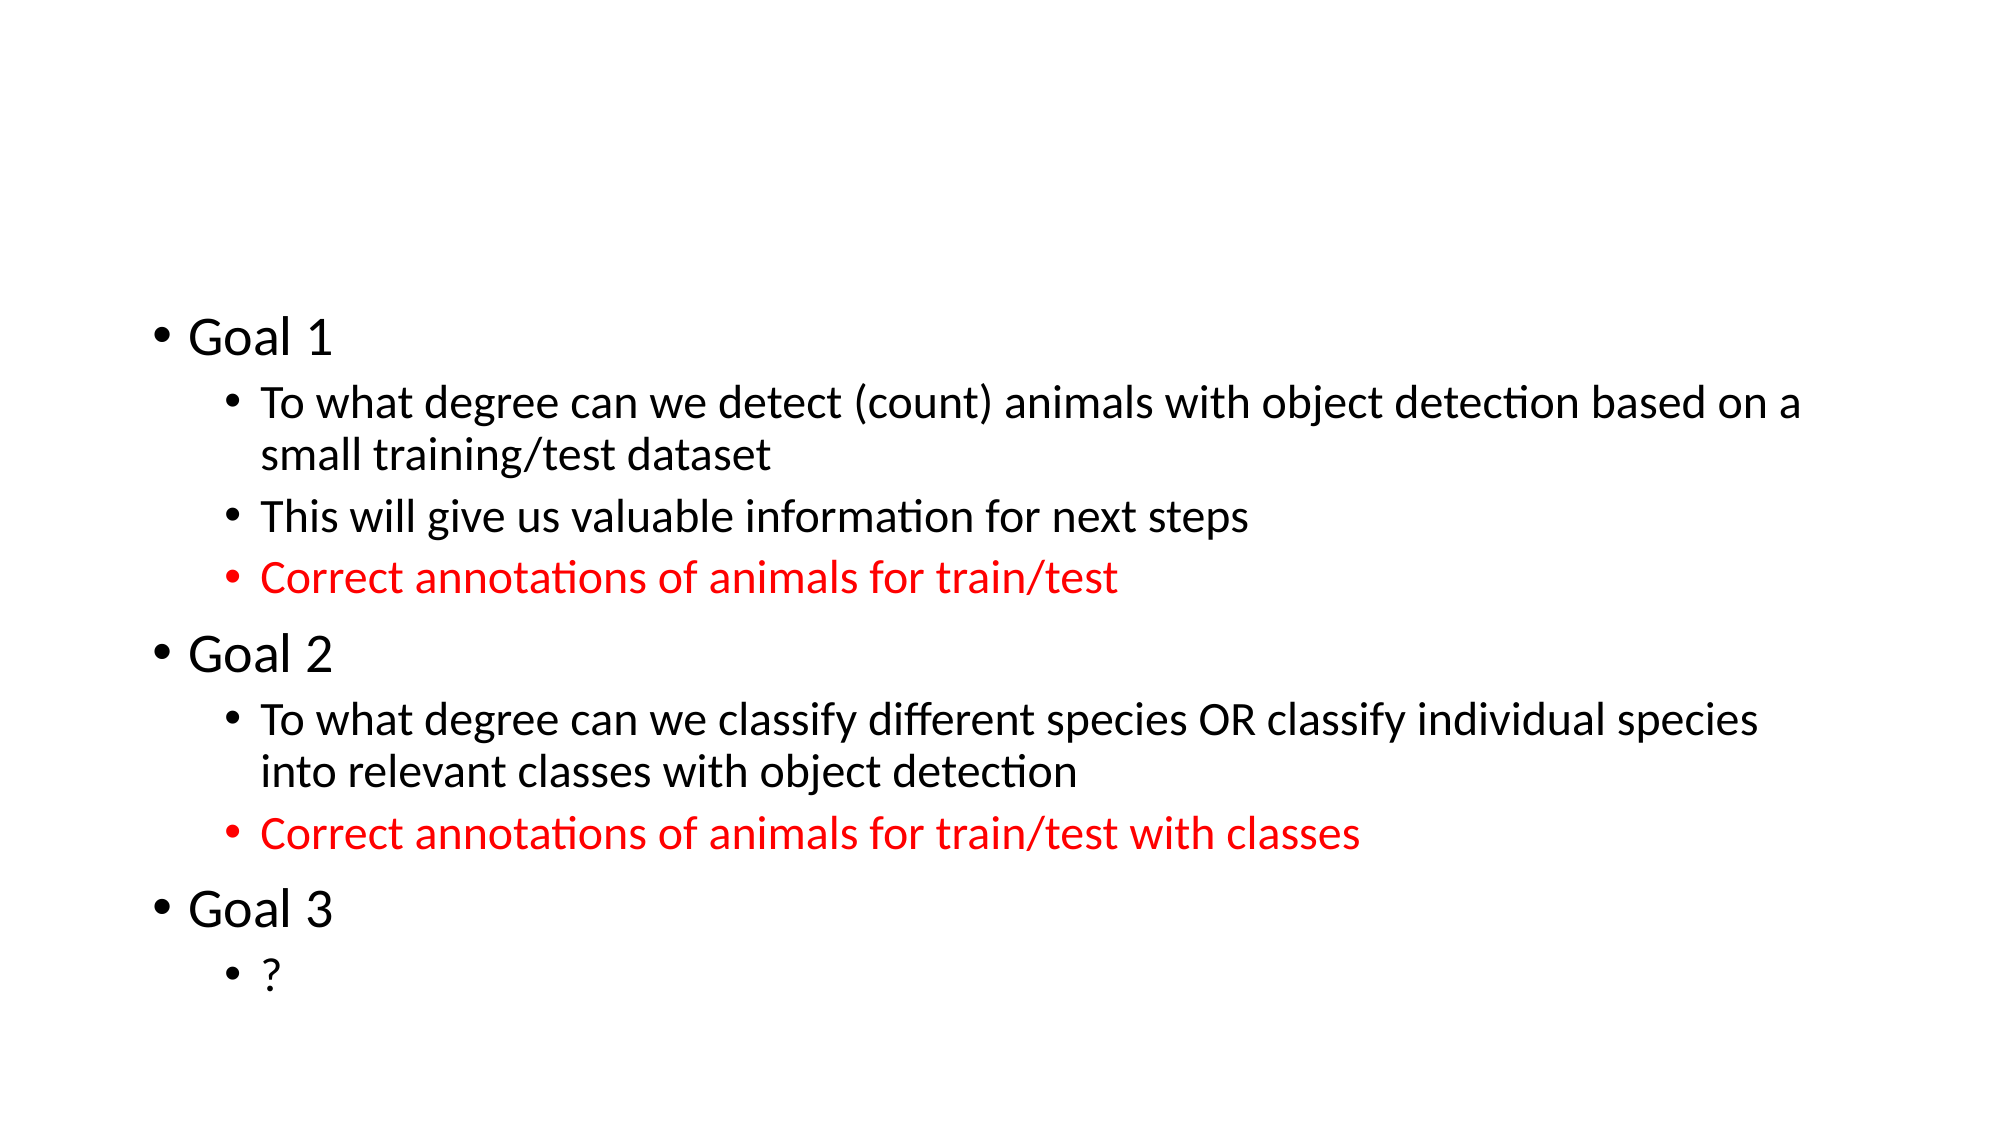

Goal 1
To what degree can we detect (count) animals with object detection based on a small training/test dataset
This will give us valuable information for next steps
Correct annotations of animals for train/test
Goal 2
To what degree can we classify different species OR classify individual species into relevant classes with object detection
Correct annotations of animals for train/test with classes
Goal 3
?